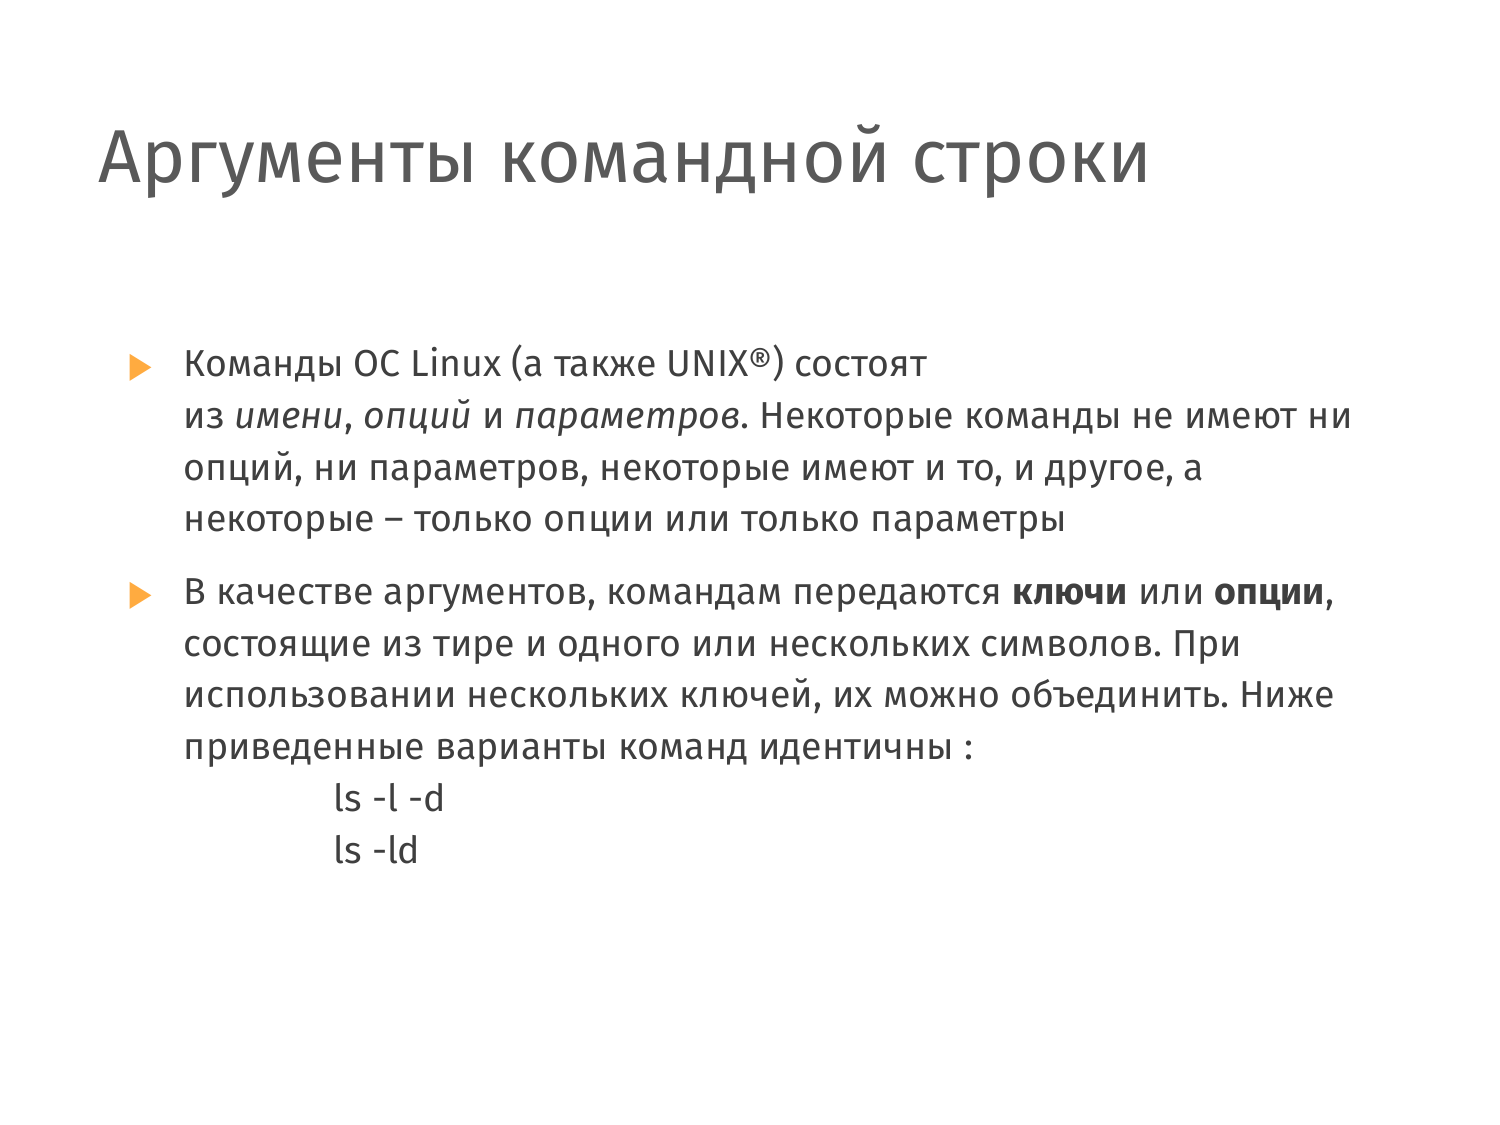

# Аргументы командной строки
Команды ОС Linux (а также UNIX®) состоят из имени, опций и параметров. Некоторые команды не имеют ни опций, ни параметров, некоторые имеют и то, и другое, а некоторые – только опции или только параметры
В качестве аргументов, командам передаются ключи или опции, состоящие из тире и одного или нескольких символов. При использовании нескольких ключей, их можно объединить. Ниже приведенные варианты команд идентичны : 
	ls -l -d
	ls -ld